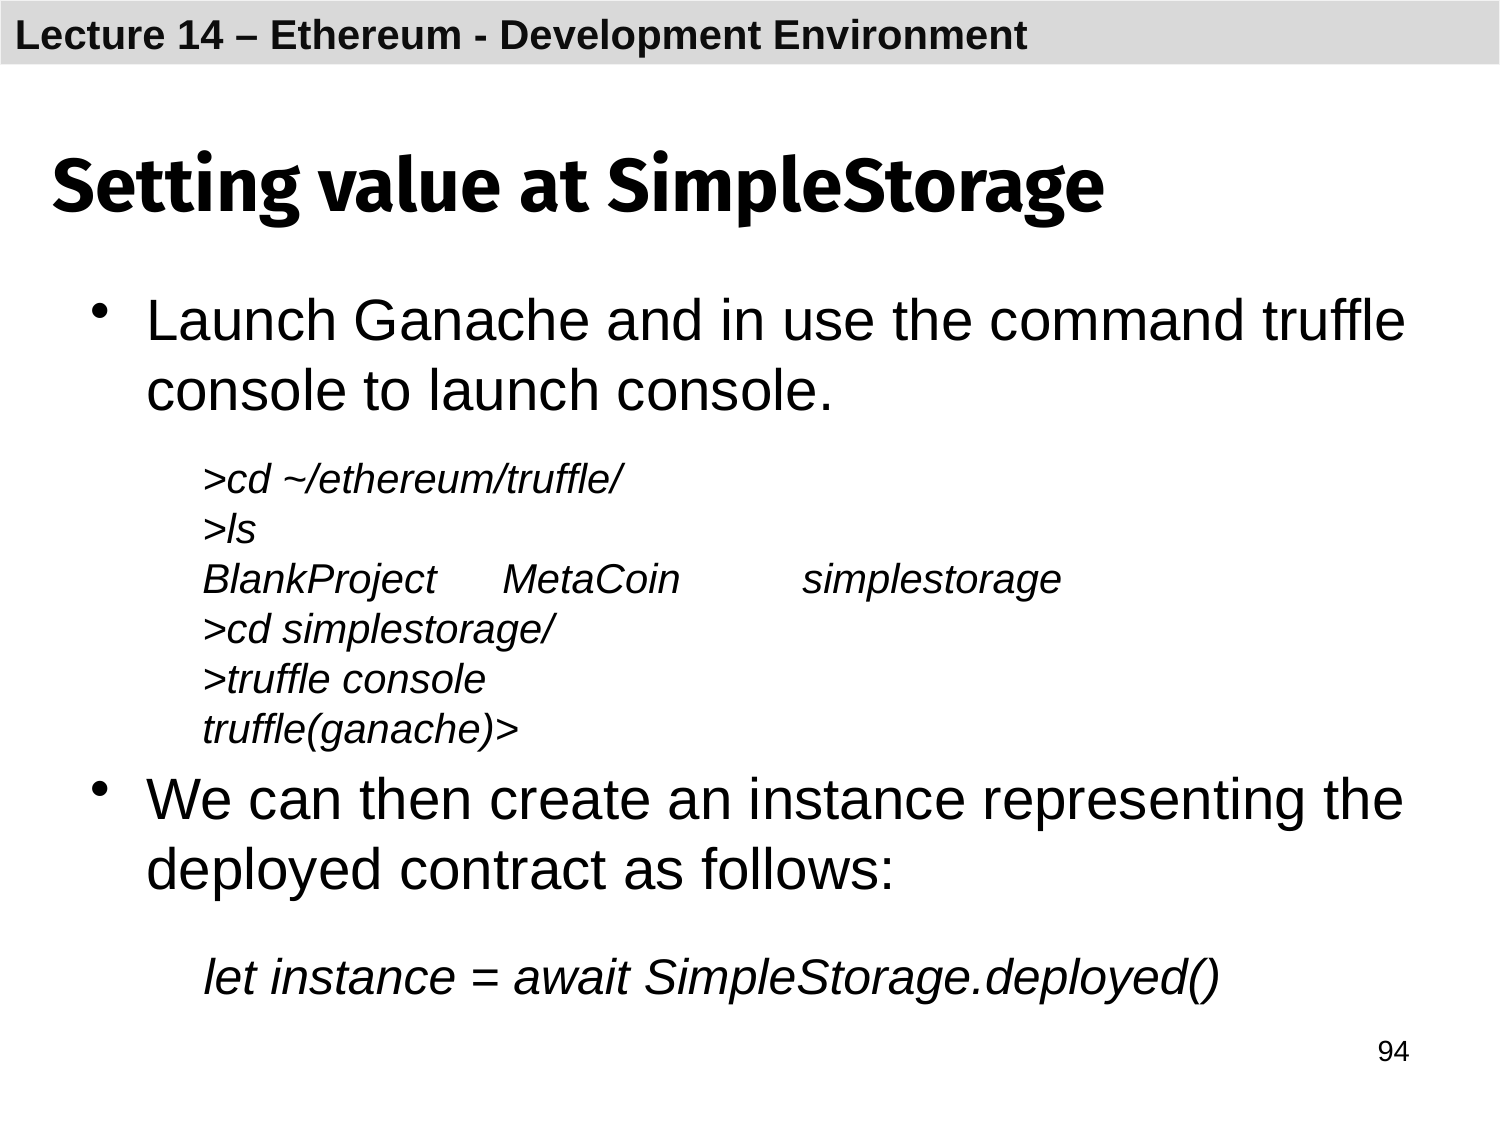

# Setting value at SimpleStorage
Launch Ganache and in use the command truffle console to launch console.

We can then create an instance representing the deployed contract as follows:

>cd ~/ethereum/truffle/
>ls
BlankProject	MetaCoin	simplestorage
>cd simplestorage/
>truffle console
truffle(ganache)>
 let instance = await SimpleStorage.deployed()
94